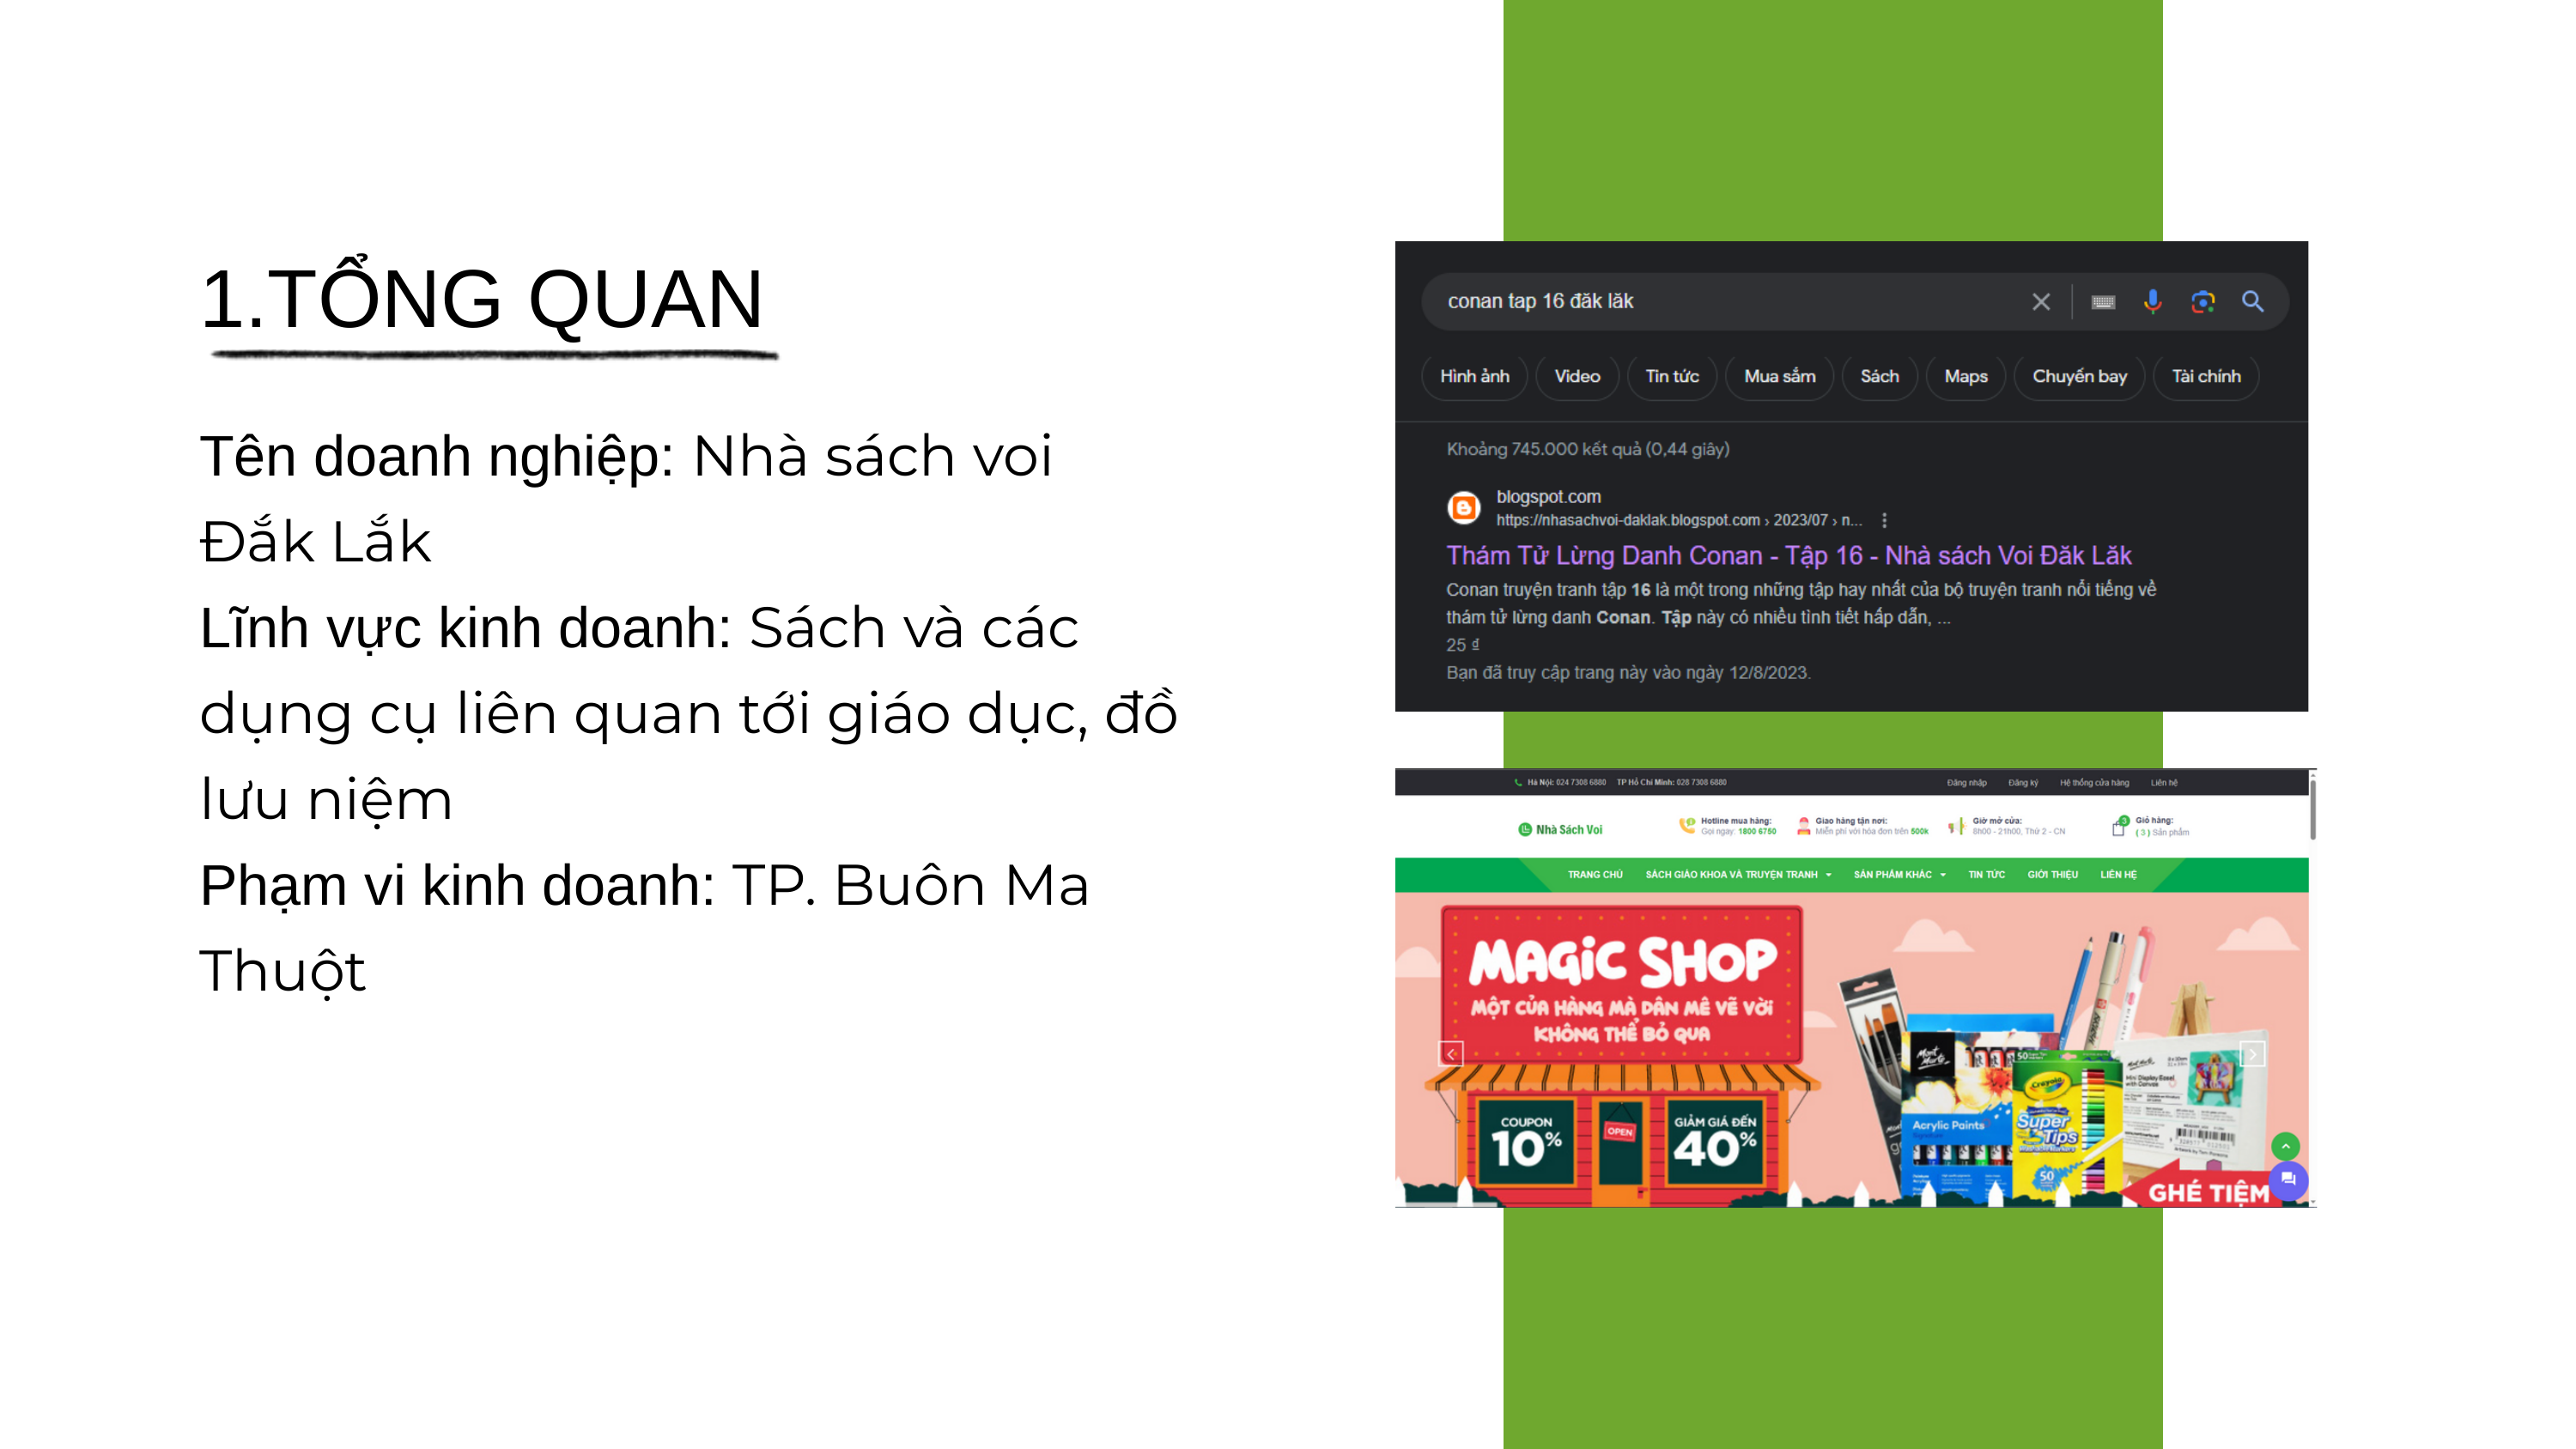

1.TỔNG QUAN

Tên doanh nghiệp: Nhà sách voi Đắk Lắk
Lĩnh vực kinh doanh: Sách và các dụng cụ liên quan tới giáo dục, đồ lưu niệm
Phạm vi kinh doanh: TP. Buôn Ma Thuột